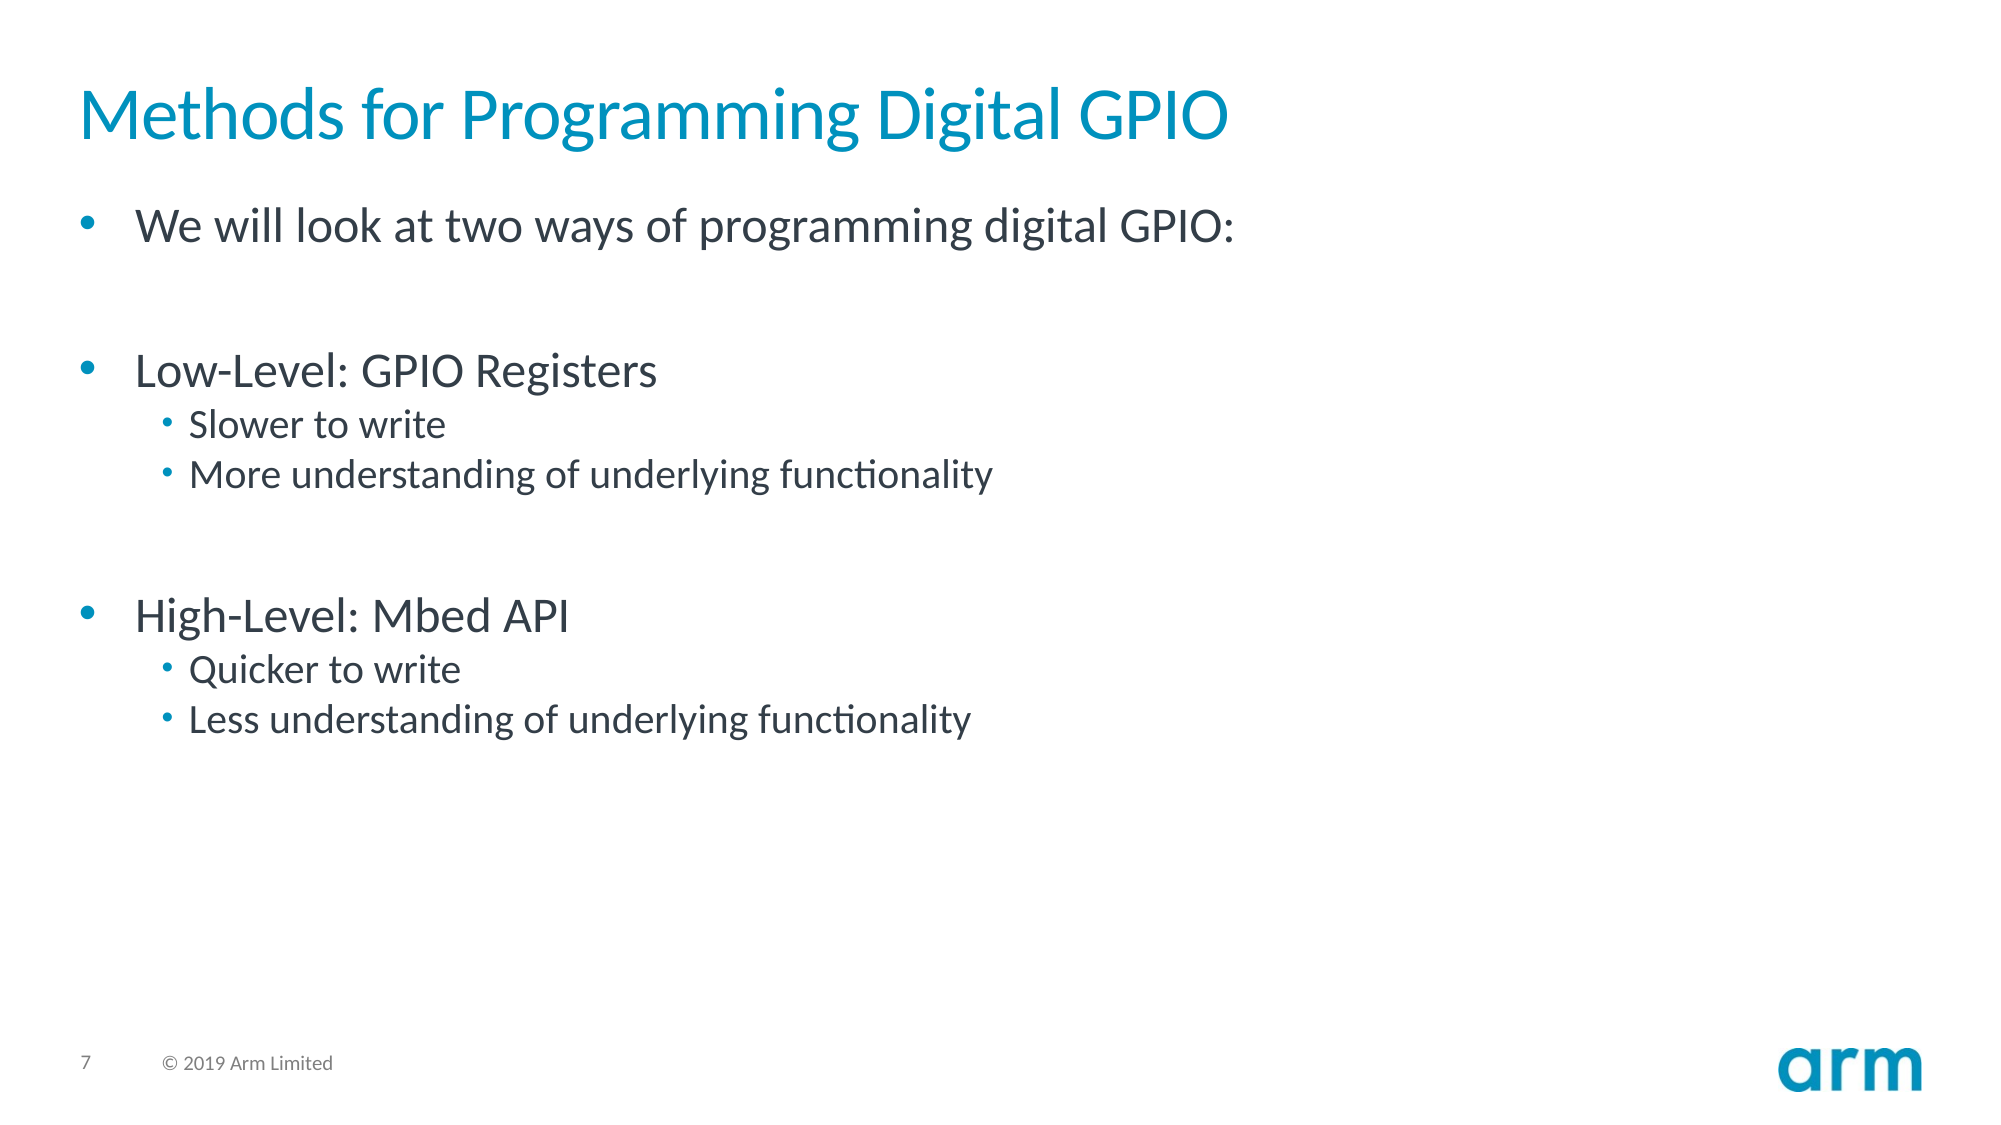

# Methods for Programming Digital GPIO
We will look at two ways of programming digital GPIO:

Low-Level: GPIO Registers
Slower to write
More understanding of underlying functionality

High-Level: Mbed API
Quicker to write
Less understanding of underlying functionality